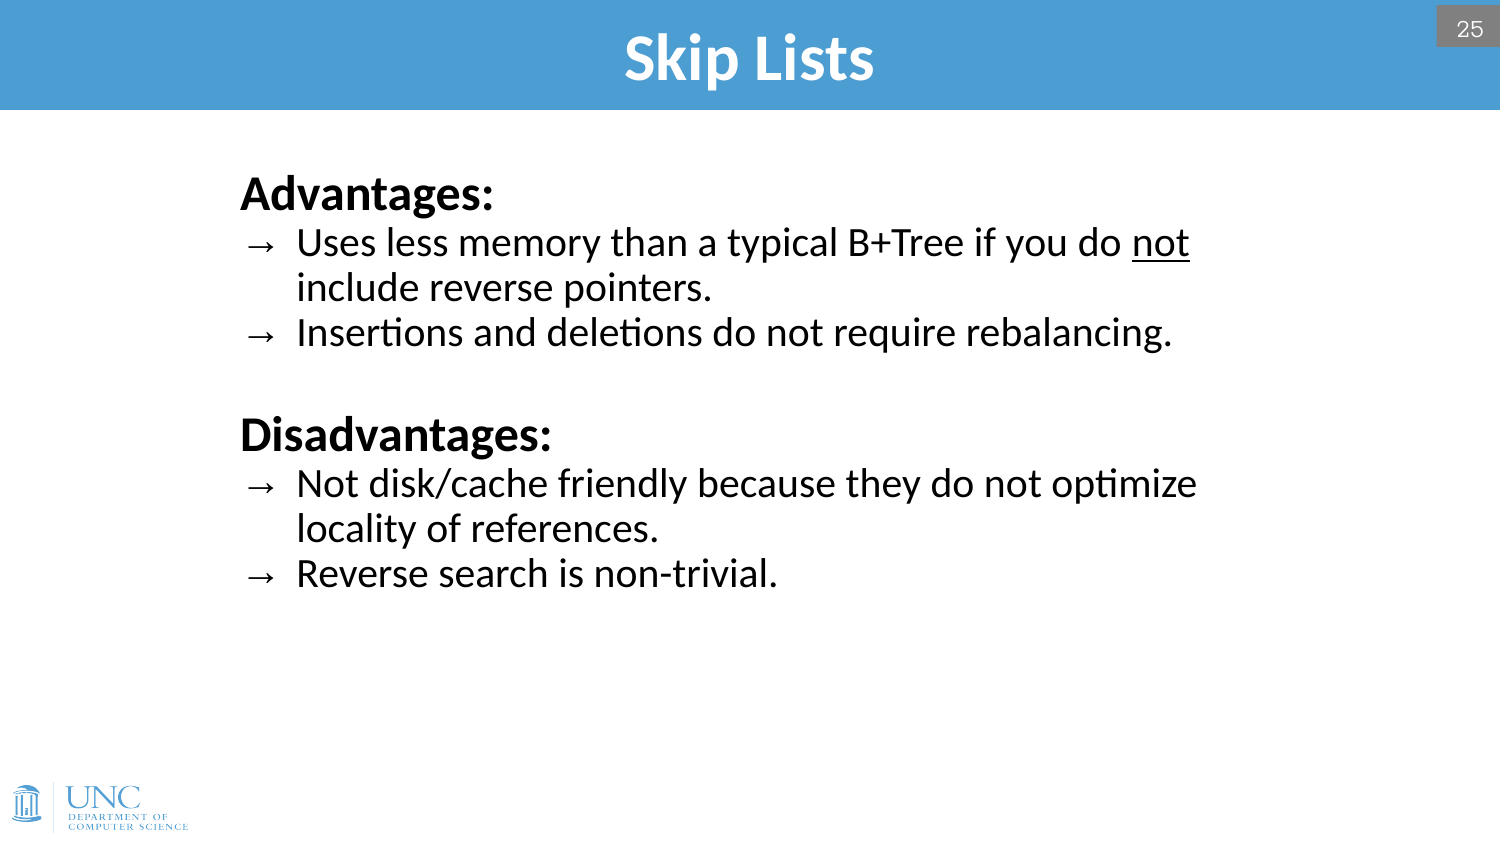

# Skip Lists
25
Advantages:
Uses less memory than a typical B+Tree if you do not include reverse pointers.
Insertions and deletions do not require rebalancing.

Disadvantages:
Not disk/cache friendly because they do not optimize locality of references.
Reverse search is non-trivial.